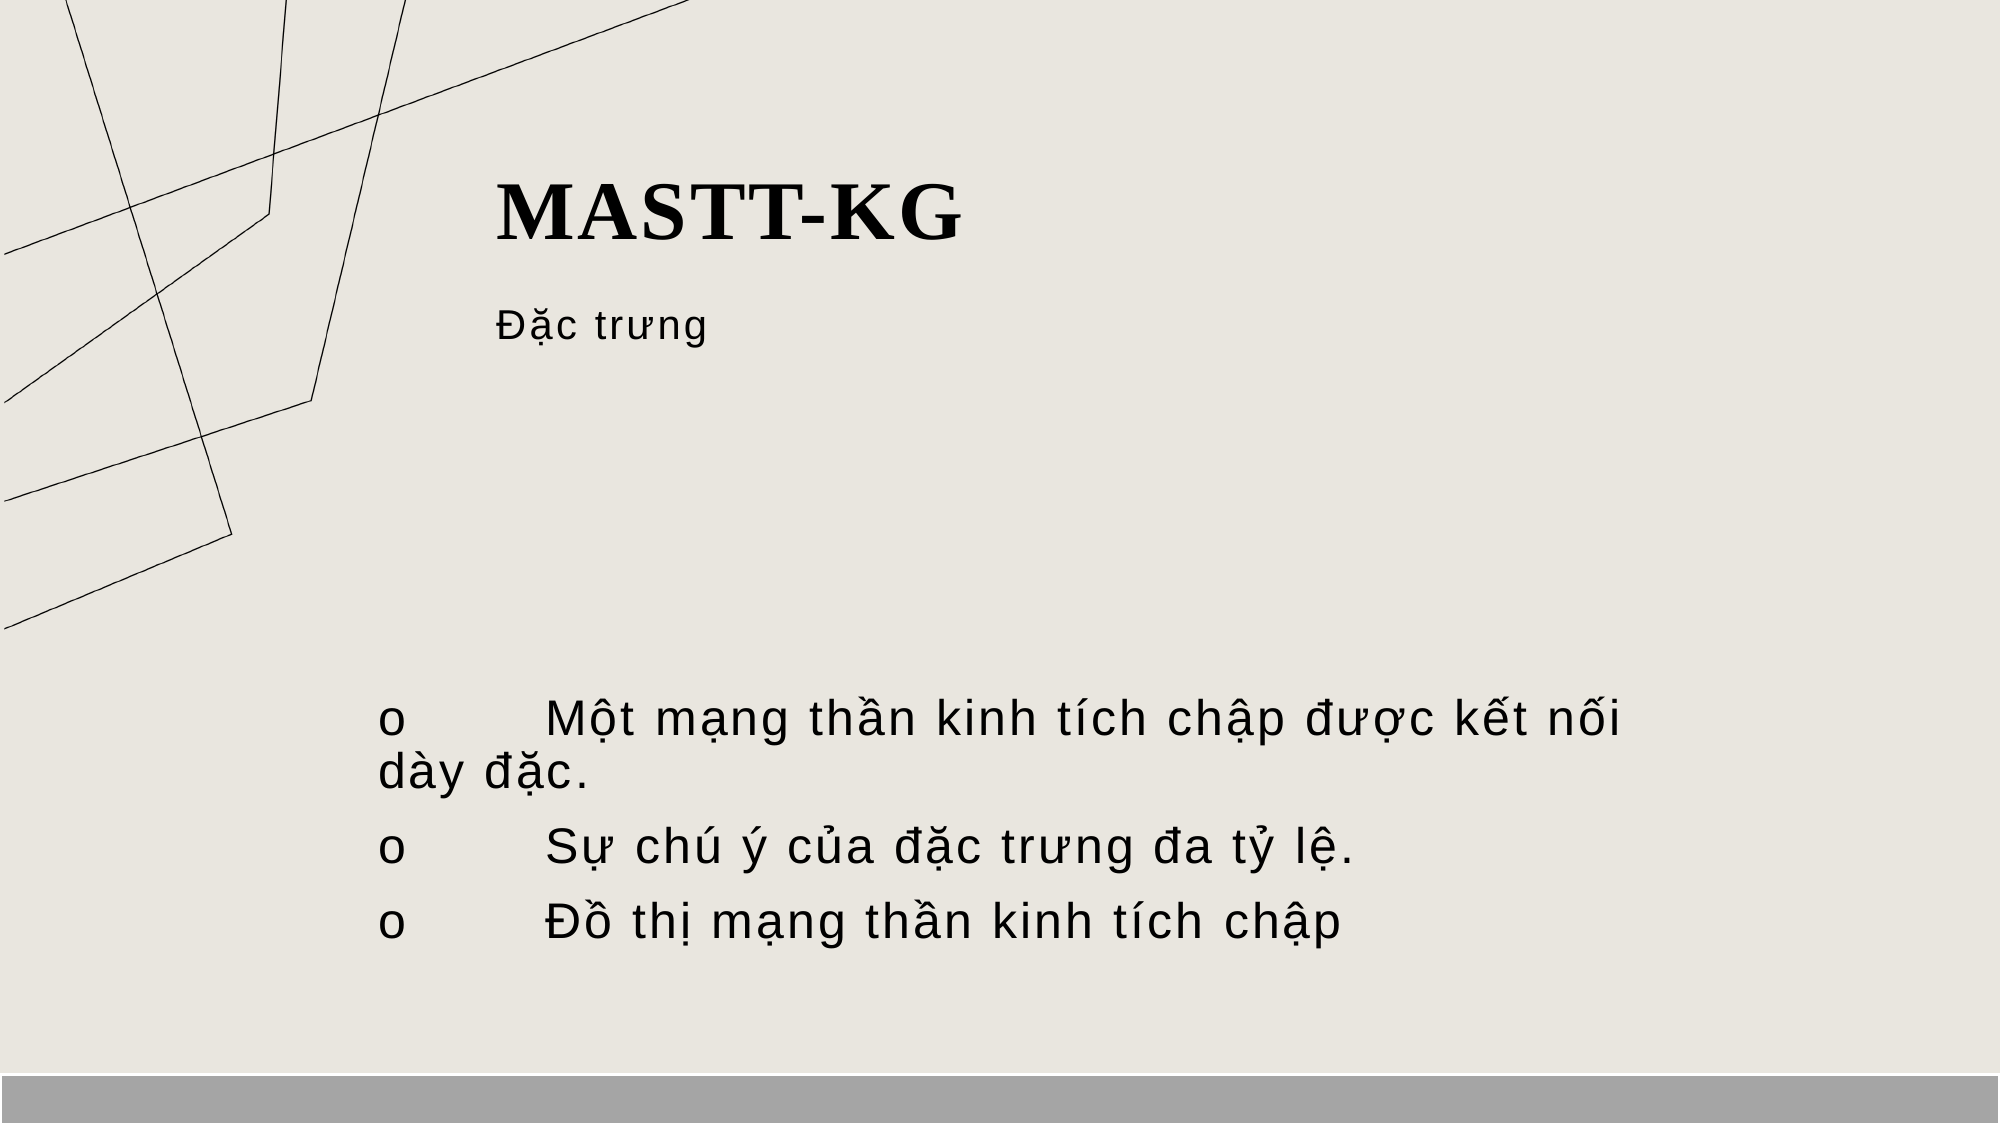

# Mastt-kg
Đặc trưng

o	 Một mạng thần kinh tích chập được kết nối dày đặc.
o	 Sự chú ý của đặc trưng đa tỷ lệ.
o	 Đồ thị mạng thần kinh tích chập